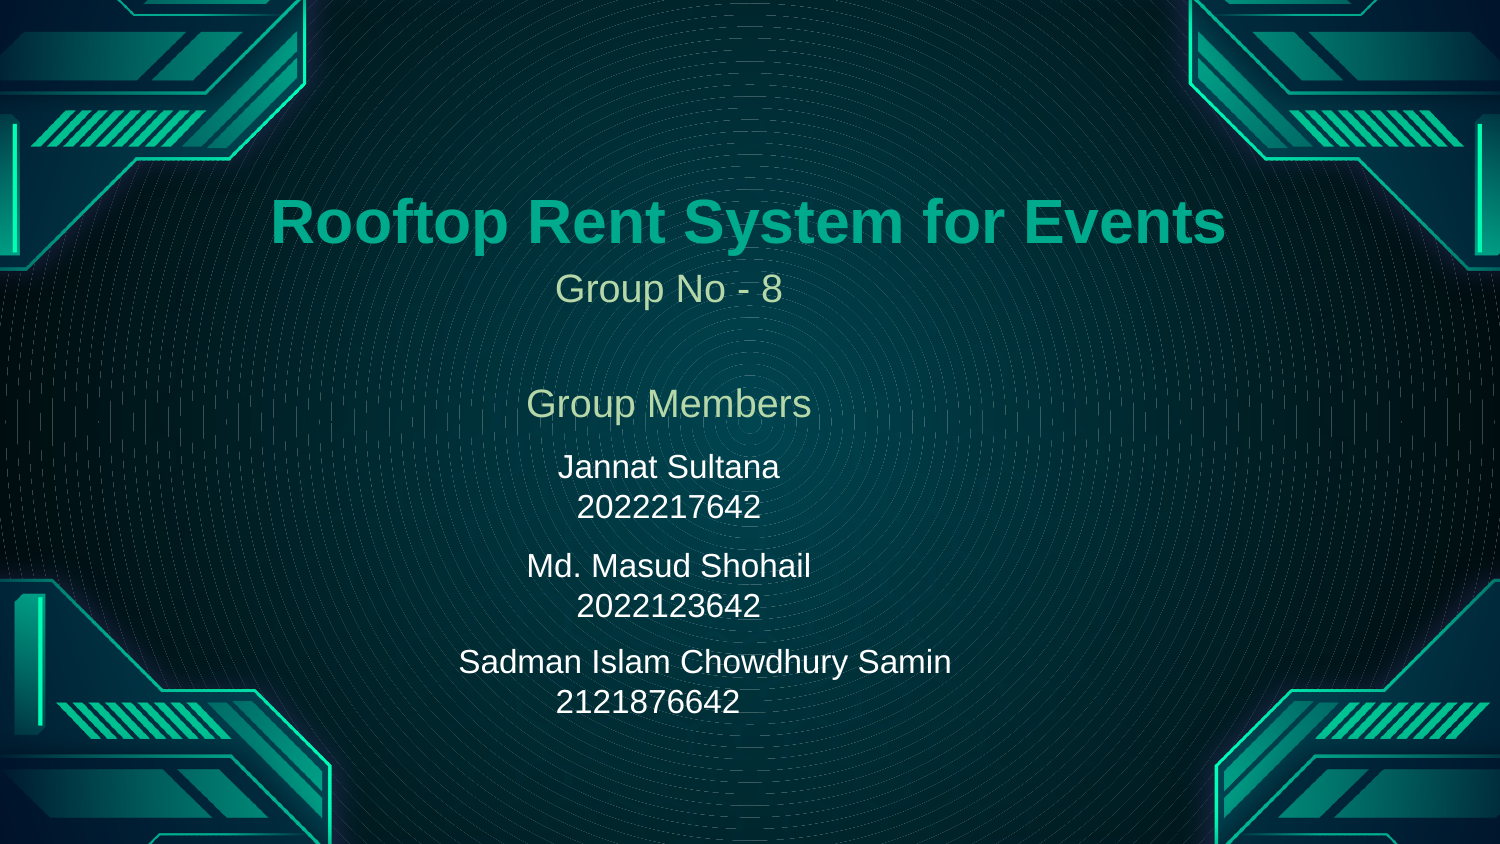

# Rooftop Rent System for Events
Group No - 8
Group Members
Jannat Sultana
2022217642
Md. Masud Shohail
2022123642
Sadman Islam Chowdhury Samin
                  2121876642